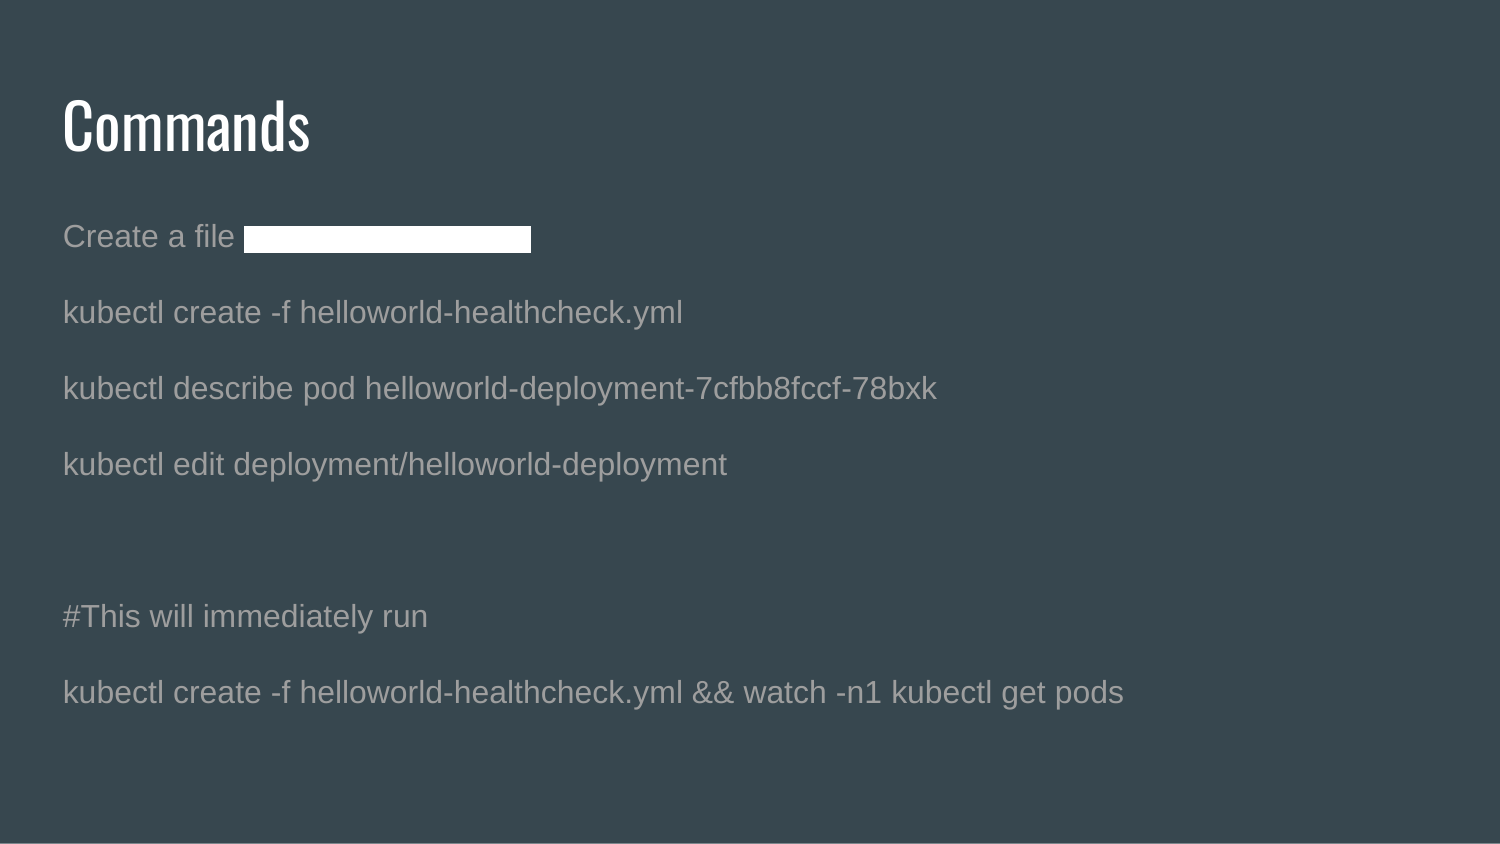

# Commands
Create a file helloworld-healthcheck.yml
kubectl create -f helloworld-healthcheck.yml
kubectl describe pod helloworld-deployment-7cfbb8fccf-78bxk
kubectl edit deployment/helloworld-deployment

#This will immediately run
kubectl create -f helloworld-healthcheck.yml && watch -n1 kubectl get pods